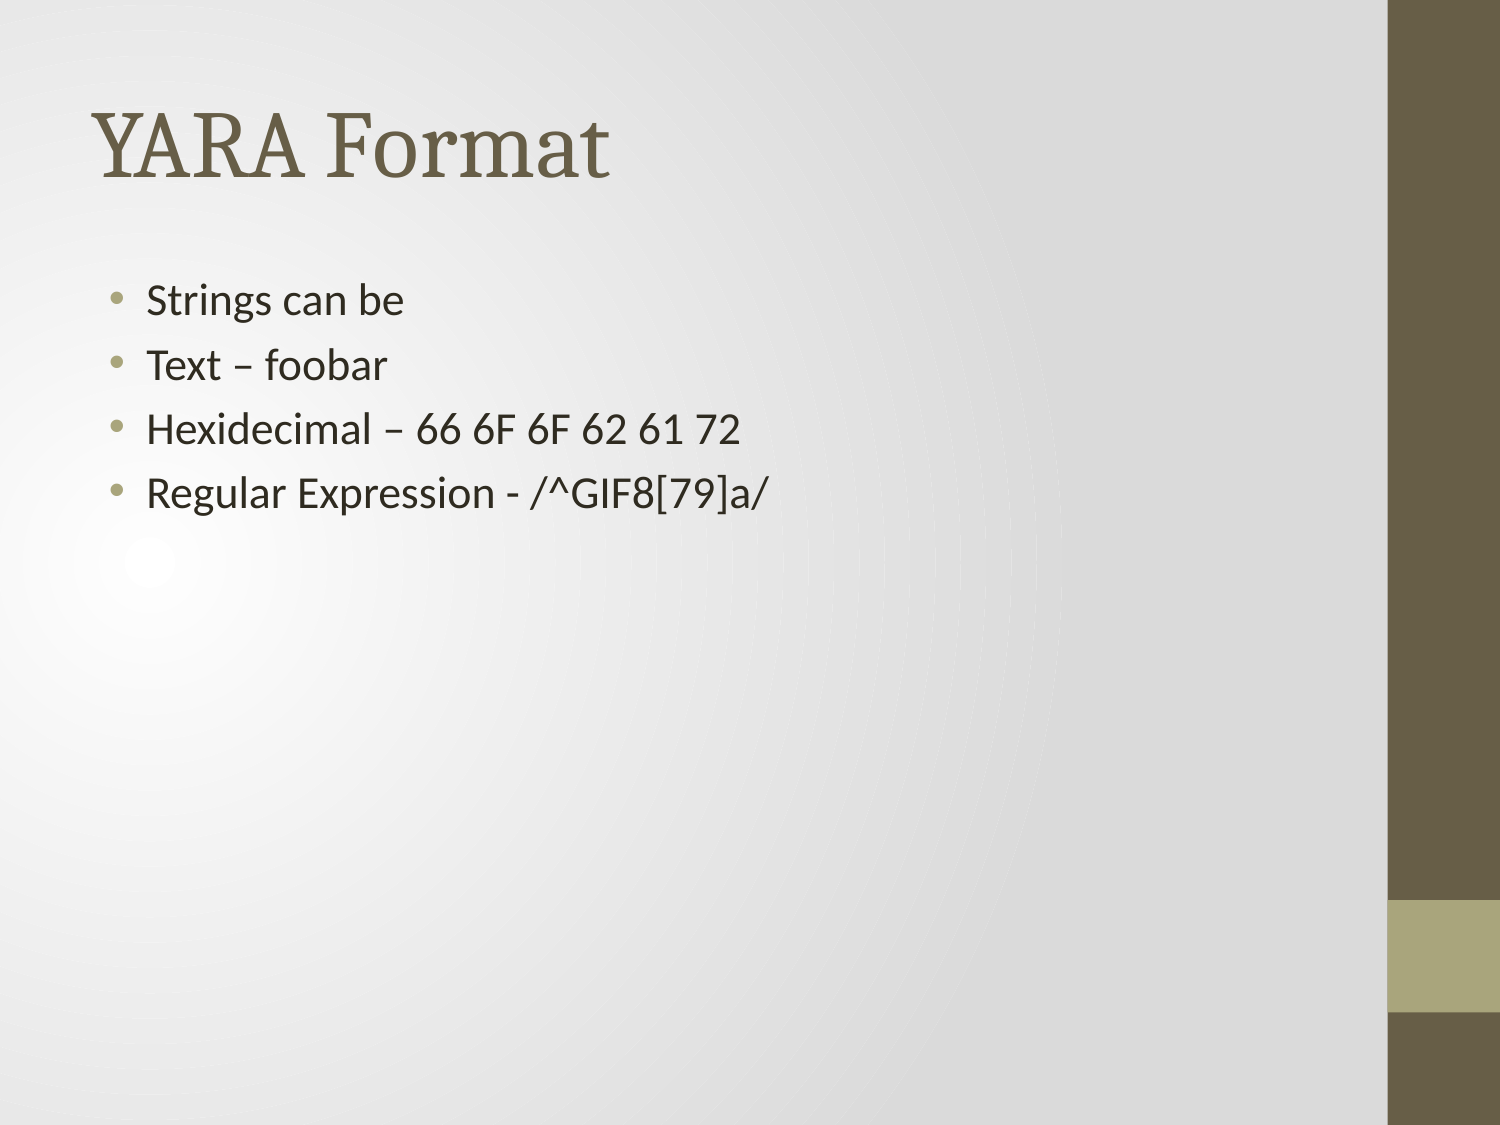

# YARA Format
Strings can be
Text – foobar
Hexidecimal – 66 6F 6F 62 61 72
Regular Expression - /^GIF8[79]a/